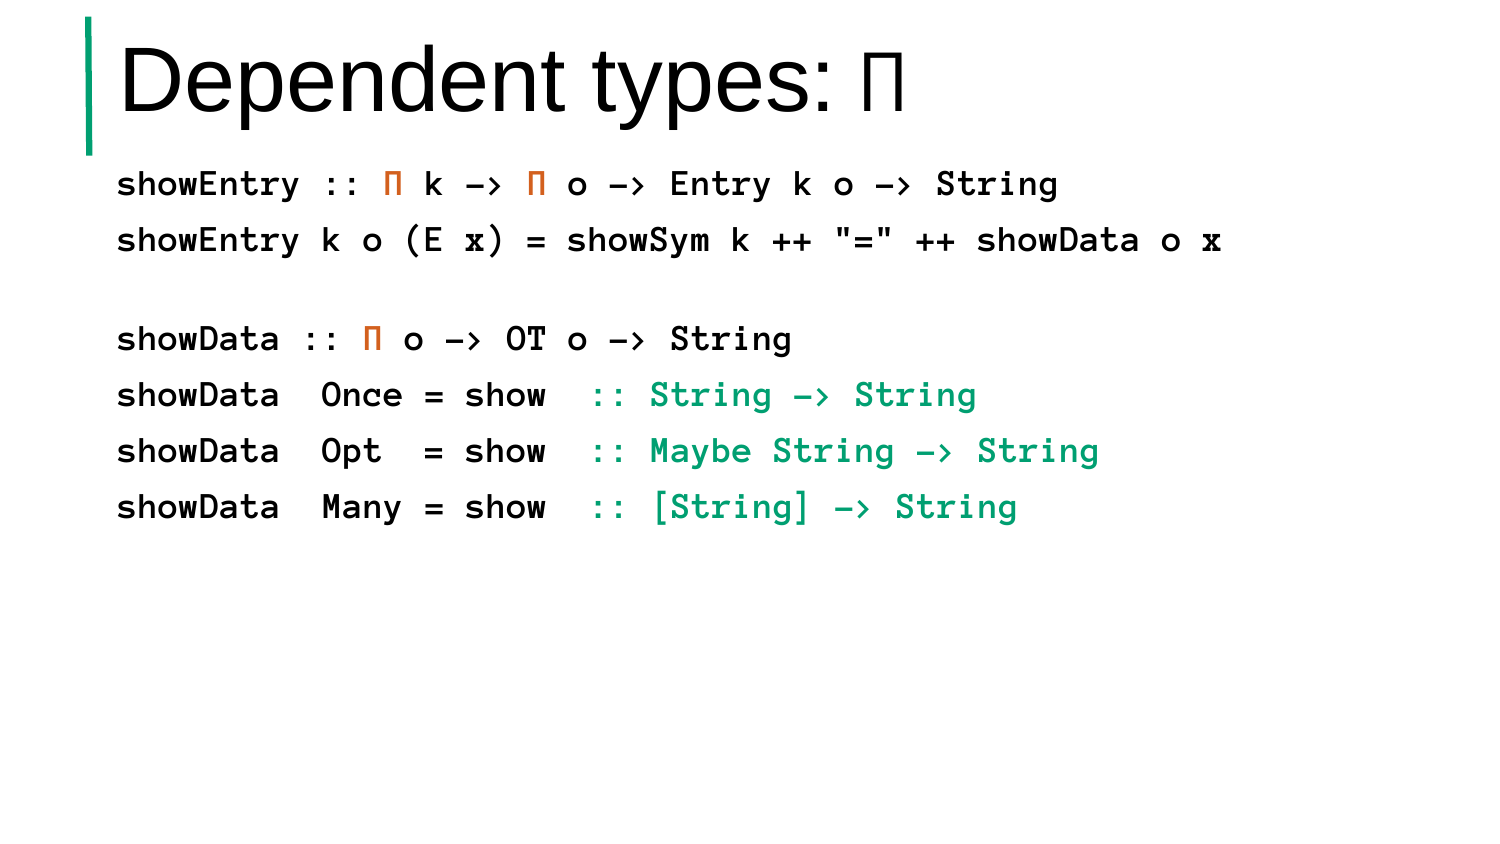

# Dependent types: Π
showEntry :: Π k -> Π o -> Entry k o -> String
showEntry k o (E x) = showSym k ++ "=" ++ showData o x

showData :: Π o -> OT o -> String
showData  Once = show  :: String -> String
showData  Opt  = show  :: Maybe String -> String
showData  Many = show  :: [String] -> String